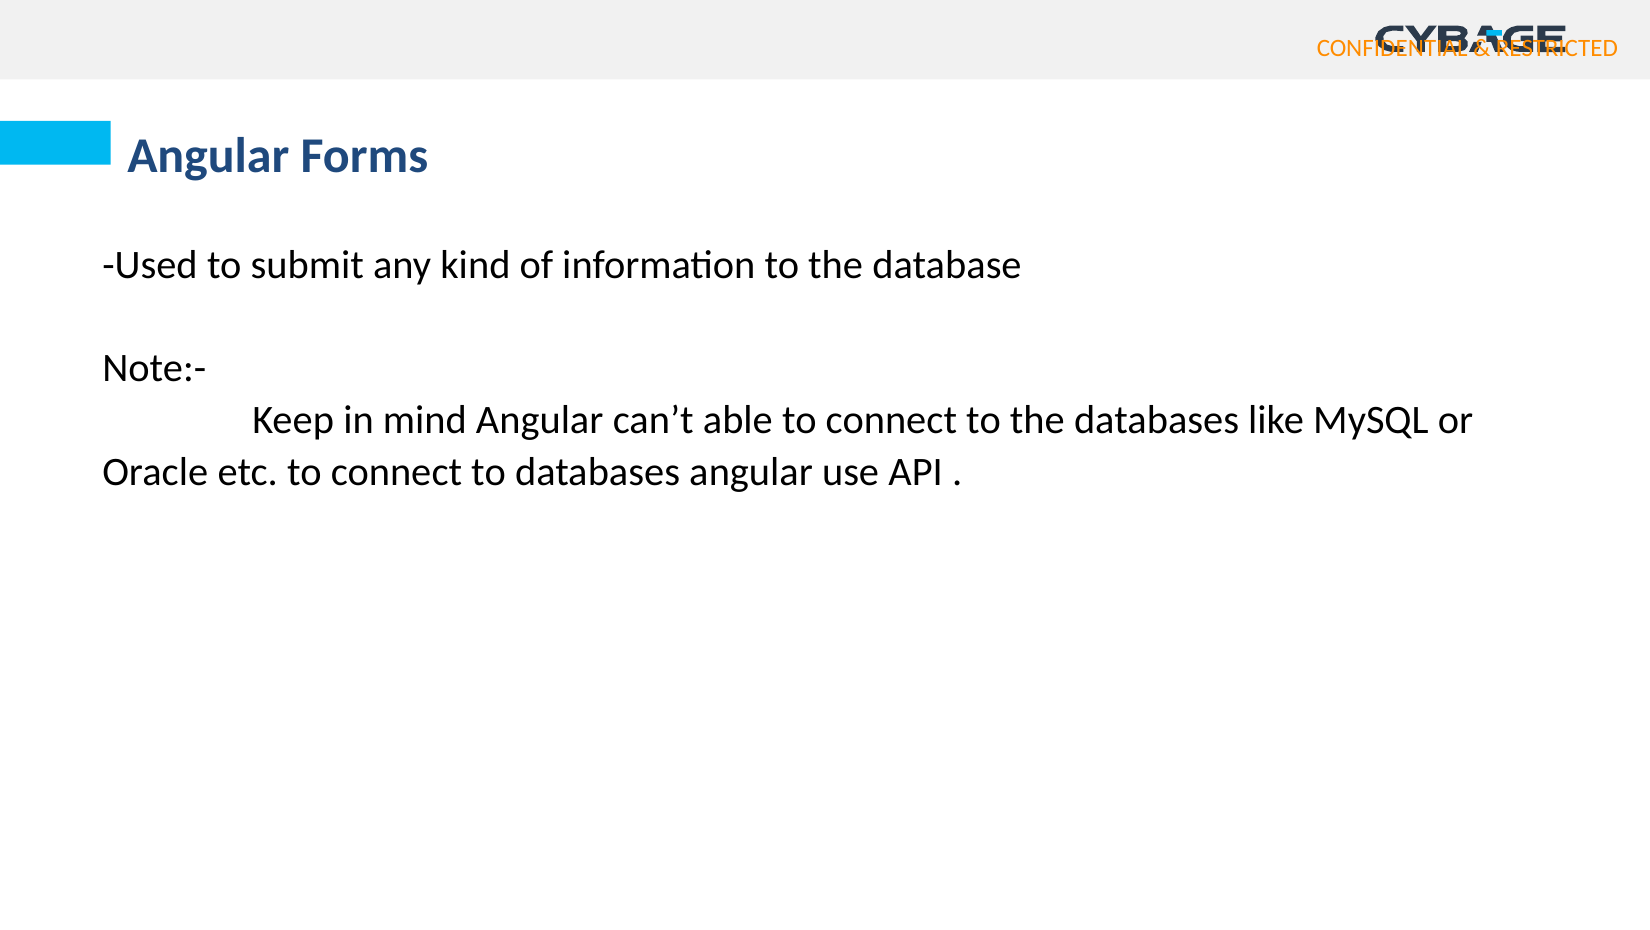

Angular Forms

-Used to submit any kind of information to the database

Note:-
	Keep in mind Angular can’t able to connect to the databases like MySQL or Oracle etc. to connect to databases angular use API .